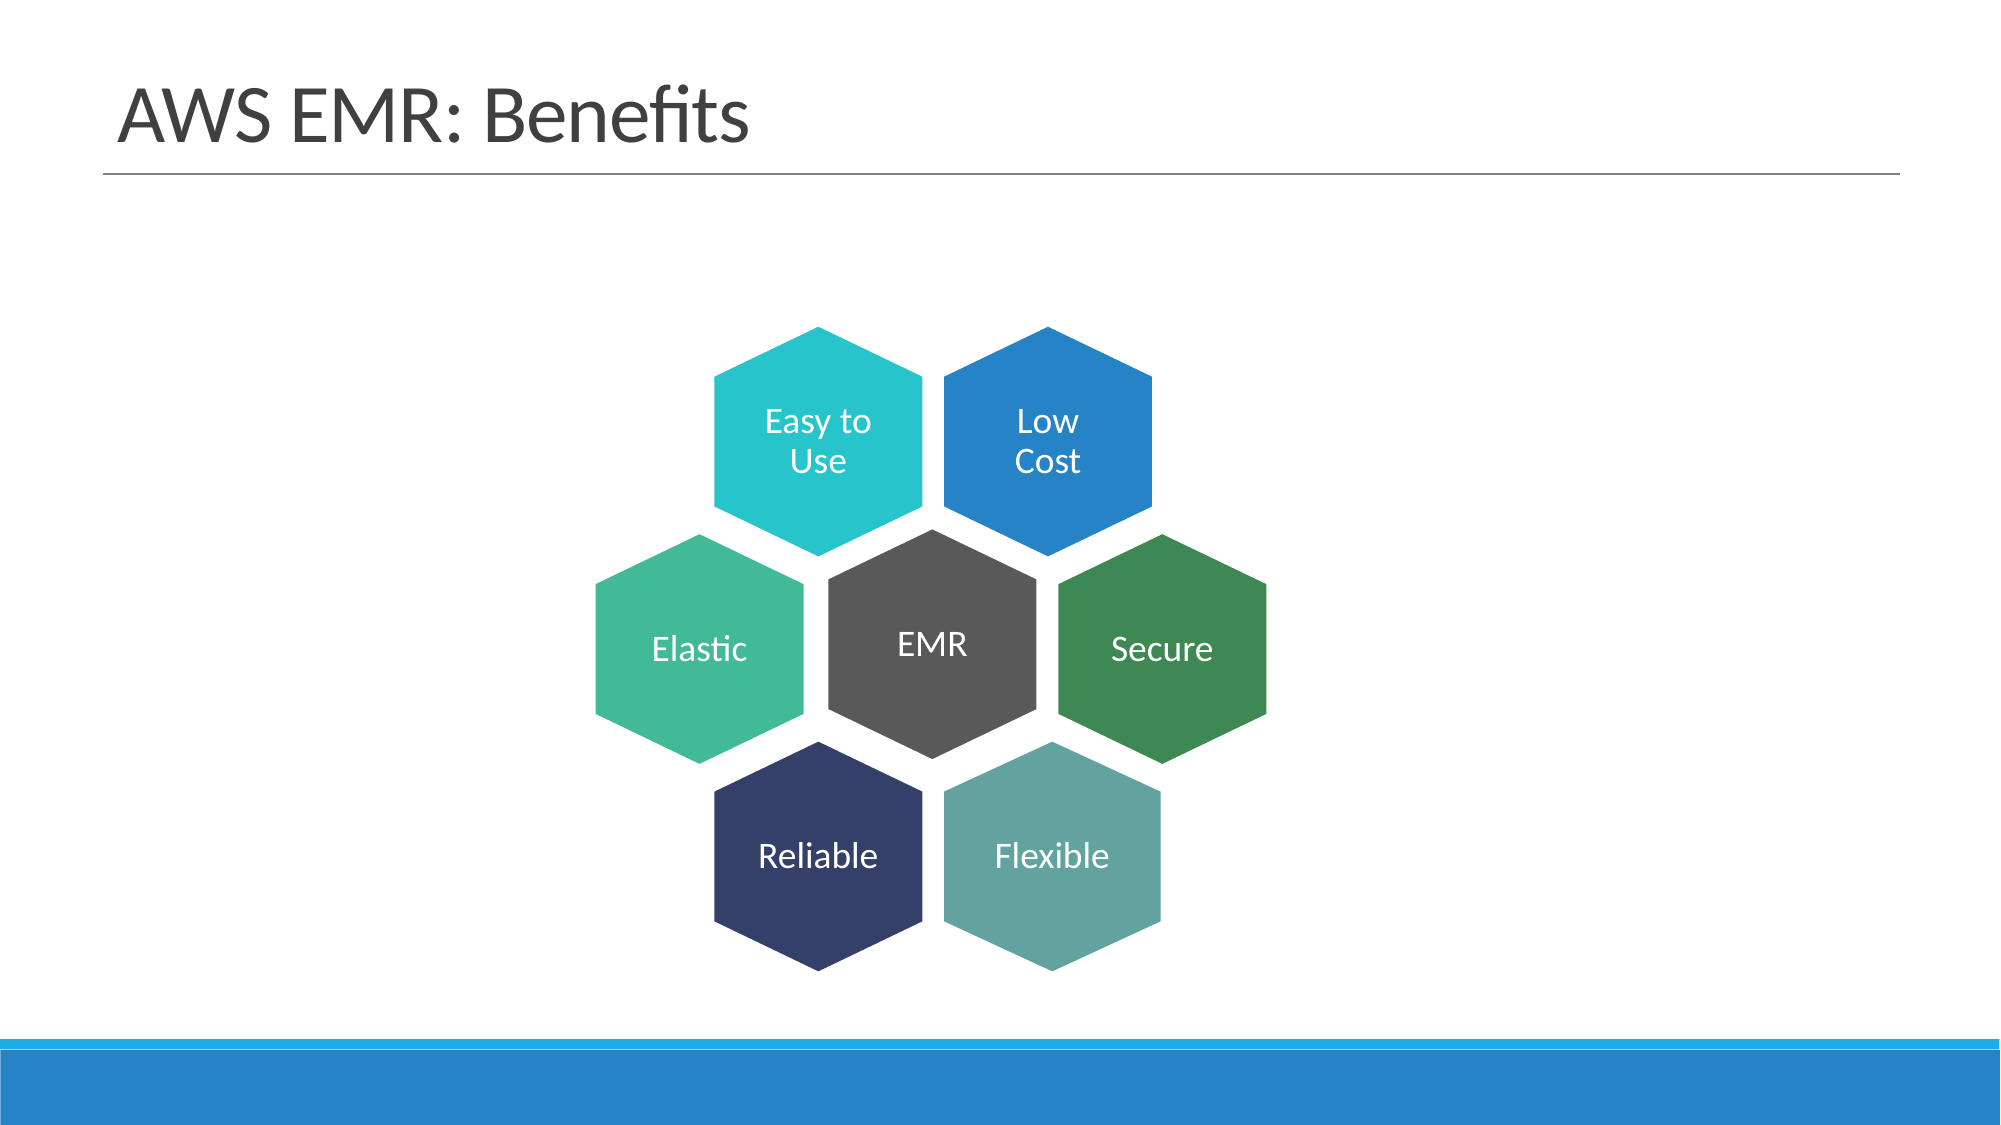

# AWS EMR: Benefits
Easy to Use
Low Cost

EMR
Elastic
Secure
Reliable
Flexible